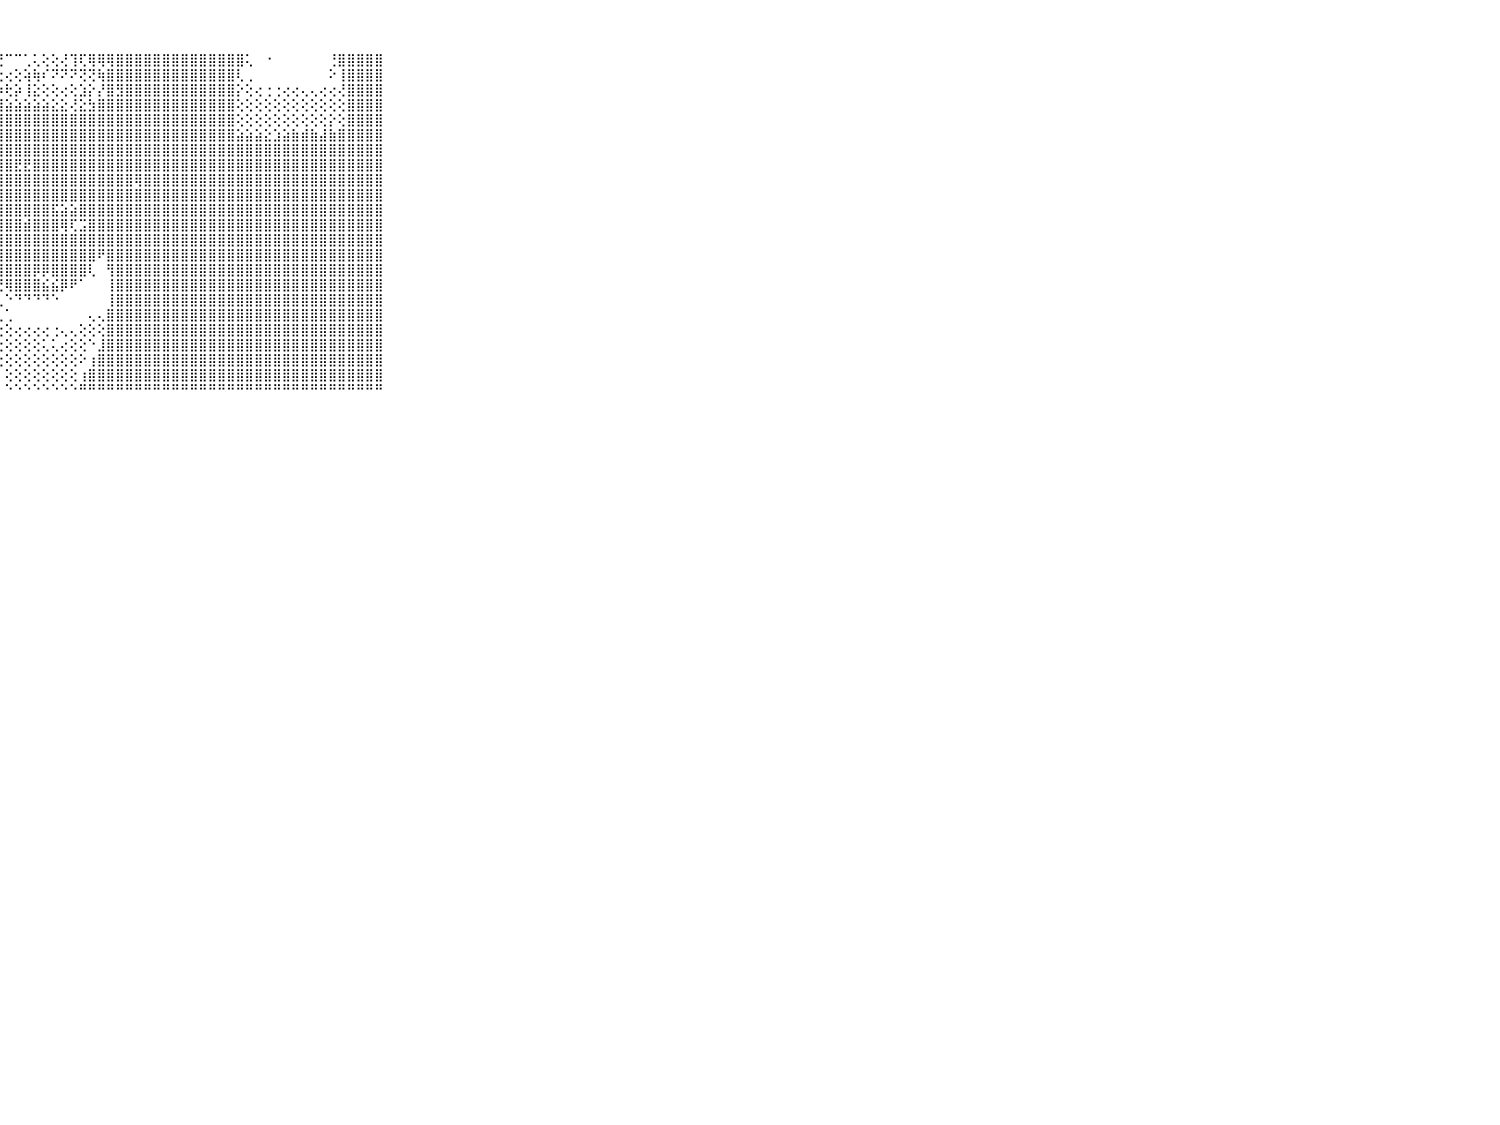

⠀⠀⠀⠀⠀⠀⠀⠀⠀⠀⠀⣿⣿⣿⣿⣿⣿⣿⣿⣿⣿⣿⣿⣿⣿⣿⣿⢟⠉⠉⢁⢅⢕⢕⢜⢹⢏⢿⢿⢿⣿⣿⣿⣿⣿⣿⣿⣿⣿⣿⣿⣿⣿⣿⢅⠀⠐⠀⠀⠀⠀⠀⠀⢘⣿⣿⣿⣿⣿⠀⠀⠀⠀⠀⠀⠀⠀⠀⠀⠀⠀
⠀⠀⠀⠀⠀⠀⠀⠀⠀⠀⠀⣹⣿⣿⣿⡿⣿⣿⣿⣿⣿⣿⣿⣿⣿⡏⢑⢔⢔⢕⢵⢷⠎⠝⠝⠝⢝⢝⢷⣿⣿⣿⣿⣿⣿⣿⣿⣿⣿⣿⣿⣿⣿⢇⢀⠀⠀⠀⠀⠀⠀⠀⠀⠕⢸⣿⣿⣿⣿⠀⠀⠀⠀⠀⠀⠀⠀⠀⠀⠀⠀
⠀⠀⠀⠀⠀⠀⠀⠀⠀⠀⠀⣿⣿⣿⣿⣿⣿⣿⣿⣿⣿⣿⣿⣿⡇⣱⡇⡱⢗⡵⢸⣕⢕⢕⢔⢕⣱⡕⡜⣿⣻⣿⣿⣿⣿⣿⣿⣿⣿⣿⣿⣿⣿⡕⢕⢔⢐⢐⢔⢔⢄⢄⢔⢔⢜⣿⣿⣿⣿⠀⠀⠀⠀⠀⠀⠀⠀⠀⠀⠀⠀
⠀⠀⠀⠀⠀⠀⠀⠀⠀⠀⠀⣿⣿⣿⣿⣿⣿⣿⣿⣿⣿⣿⣿⣿⡇⢗⢷⣾⣵⣵⣵⣵⣵⣕⣕⢜⣕⣳⣿⣿⣿⣿⣿⣿⣿⣿⣿⣿⣿⣿⣿⣿⣿⢕⢕⢕⢕⢕⢕⢕⢕⢕⢕⢕⢕⣿⣿⣿⣿⠀⠀⠀⠀⠀⠀⠀⠀⠀⠀⠀⠀
⠀⠀⠀⠀⠀⠀⠀⠀⠀⠀⠀⣿⣿⣿⣿⣿⣿⣿⣿⣿⣿⣿⣿⣿⢕⡇⣸⣿⣿⣿⣿⣿⣿⣿⣿⣿⣿⣿⣿⣿⣿⣿⣿⣿⣿⣿⣿⣿⣿⣿⣿⣿⣿⢕⢕⢕⢕⢕⢕⢕⢕⢕⢕⡕⢕⣿⣿⣿⣿⠀⠀⠀⠀⠀⠀⠀⠀⠀⠀⠀⠀
⠀⠀⠀⠀⠀⠀⠀⠀⠀⠀⠀⣿⣿⣿⣿⣿⣿⣿⣿⣿⣿⣿⣿⣿⢕⢹⣿⣿⣿⣿⣿⣿⣿⣿⣿⣿⣿⣿⣿⣿⣿⣿⣿⣿⣿⣿⣿⣿⣿⣿⣿⣿⣿⣵⣵⣵⣕⣱⣵⣷⣾⣷⣼⣷⣿⣿⣿⣿⣿⠀⠀⠀⠀⠀⠀⠀⠀⠀⠀⠀⠀
⠀⠀⠀⠀⠀⠀⠀⠀⠀⠀⠀⣿⣿⣿⣿⣿⣿⣿⣿⣿⣿⣿⣿⣿⢕⢸⣿⣿⣿⣿⣿⣿⣿⣿⣿⣿⣿⣿⣿⣿⣿⣿⣿⣿⣿⣿⣿⣿⣿⣿⣿⣿⣿⣿⣿⣿⣿⣿⣿⣿⣿⣿⣿⣿⣿⣿⣿⣿⣿⠀⠀⠀⠀⠀⠀⠀⠀⠀⠀⠀⠀
⠀⠀⠀⠀⠀⠀⠀⠀⠀⠀⠀⣿⣿⣿⣿⣿⣿⣿⣿⣿⣿⣿⣿⣿⣇⢸⣿⣿⣿⣟⣟⣿⣿⣿⣿⣿⣿⣿⣿⣿⣿⣿⣿⣿⣿⣿⣿⣿⣿⣿⣿⣿⣿⣿⣿⣿⣿⣿⣿⣿⣿⣿⣿⣿⣿⣿⣿⣿⣿⠀⠀⠀⠀⠀⠀⠀⠀⠀⠀⠀⠀
⠀⠀⠀⠀⠀⠀⠀⠀⠀⠀⠀⣿⣿⣿⣿⣿⣿⣿⣿⣿⣿⣿⣿⣿⣿⣿⣿⣿⣿⣿⣿⣿⣿⣿⣿⣿⣿⣿⣿⣿⣿⣿⢿⣿⣿⣿⣿⣿⣿⣿⣿⣿⣿⣿⣿⣿⣿⣿⣿⣿⣿⣿⣿⣿⣿⣿⣿⣿⣿⠀⠀⠀⠀⠀⠀⠀⠀⠀⠀⠀⠀
⠀⠀⠀⠀⠀⠀⠀⠀⠀⠀⠀⣿⣿⣿⣿⣿⣿⣿⣿⣿⣿⣿⣿⣿⣿⣿⣿⣿⣿⣿⣿⣿⣿⣿⣿⣿⣿⣿⣿⣿⣿⣿⣿⣿⣿⣿⣿⣿⣿⣿⣿⣿⣿⣿⣿⣿⣿⣿⣿⣿⣿⣿⣿⣿⣿⣿⣿⣿⣿⠀⠀⠀⠀⠀⠀⠀⠀⠀⠀⠀⠀
⠀⠀⠀⠀⠀⠀⠀⠀⠀⠀⠀⣿⣿⣿⣿⣿⣿⣿⣿⣿⣿⣿⣿⣿⣿⣿⣿⣿⣿⣿⣿⣿⣿⣯⣵⣵⣿⣿⣿⣿⣿⣿⣿⣿⣿⣿⣿⣿⣿⣿⣿⣿⣿⣿⣿⣿⣿⣿⣿⣿⣿⣿⣿⣿⣿⣿⣿⣿⣿⠀⠀⠀⠀⠀⠀⠀⠀⠀⠀⠀⠀
⠀⠀⠀⠀⠀⠀⠀⠀⠀⠀⠀⣿⣿⣿⣿⣿⣿⣿⣿⣿⣿⣿⣿⣿⣿⣿⣿⣿⣿⣿⣾⣿⣿⣿⢿⢏⣩⣿⣿⣿⣿⣿⣿⣿⣿⣿⣿⣿⣿⣿⣿⣿⣿⣿⣿⣿⣿⣿⣿⣿⣿⣿⣿⣿⣿⣿⣿⣿⣿⠀⠀⠀⠀⠀⠀⠀⠀⠀⠀⠀⠀
⠀⠀⠀⠀⠀⠀⠀⠀⠀⠀⠀⣿⣿⣿⣿⣿⣿⣿⣿⣿⣿⣿⣿⣿⣿⣿⣿⣿⣿⣿⣿⣿⣿⣿⣿⣿⣿⣿⣿⣿⣿⣿⣿⣿⣿⣿⣿⣿⣿⣿⣿⣿⣿⣿⣿⣿⣿⣿⣿⣿⣿⣿⣿⣿⣿⣿⣿⣿⣿⠀⠀⠀⠀⠀⠀⠀⠀⠀⠀⠀⠀
⠀⠀⠀⠀⠀⠀⠀⠀⠀⠀⠀⣿⣿⣿⣿⣿⣿⣿⣿⣿⣿⣿⣿⣿⣿⢏⣿⣿⣿⣿⣿⣿⣿⣿⣿⣿⣿⣿⠟⣿⣿⣿⣿⣿⣿⣿⣿⣿⣿⣿⣿⣿⣿⣿⣿⣿⣿⣿⣿⣿⣿⣿⣿⣿⣿⣿⣿⣿⣿⠀⠀⠀⠀⠀⠀⠀⠀⠀⠀⠀⠀
⠀⠀⠀⠀⠀⠀⠀⠀⠀⠀⠀⣿⣿⣿⣿⣿⣿⣿⣿⣿⣿⣿⣿⣿⡏⢕⢸⣿⣿⣿⣿⡿⡿⣿⣿⣿⣿⢇⠀⢻⣿⣿⣿⣿⣿⣿⣿⣿⣿⣿⣿⣿⣿⣿⣿⣿⣿⣿⣿⣿⣿⣿⣿⣿⣿⣿⣿⣿⣿⠀⠀⠀⠀⠀⠀⠀⠀⠀⠀⠀⠀
⠀⠀⠀⠀⠀⠀⠀⠀⠀⠀⠀⣿⣿⣿⣿⣿⣿⣿⣿⣿⣿⣿⣿⣿⠕⢕⢕⢝⢿⣿⣿⣿⣮⣮⡿⠟⠁⠀⠀⢸⣿⣿⣿⣿⣿⣿⣿⣿⣿⣿⣿⣿⣿⣿⣿⣿⣿⣿⣿⣿⣿⣿⣿⣿⣿⣿⣿⣿⣿⠀⠀⠀⠀⠀⠀⠀⠀⠀⠀⠀⠀
⠀⠀⠀⠀⠀⠀⠀⠀⠀⠀⠀⣿⣿⣿⣿⣿⣿⣿⣿⣿⣿⣿⣿⣿⠀⢕⢕⢁⠑⠙⠙⠙⠙⠑⠀⠀⠀⠀⠀⢸⣿⣿⣿⣿⣿⣿⣿⣿⣿⣿⣿⣿⣿⣿⣿⣿⣿⣿⣿⣿⣿⣿⣿⣿⣿⣿⣿⣿⣿⠀⠀⠀⠀⠀⠀⠀⠀⠀⠀⠀⠀
⠀⠀⠀⠀⠀⠀⠀⠀⠀⠀⠀⣿⣿⣿⣿⣿⣿⣿⣿⣿⣿⣿⣿⣿⡕⢕⢕⢅⢁⠀⠀⠀⠀⠀⠀⠀⠀⢄⢄⣿⣿⣿⣿⣿⣿⣿⣿⣿⣿⣿⣿⣿⣿⣿⣿⣿⣿⣿⣿⣿⣿⣿⣿⣿⣿⣿⣿⣿⣿⠀⠀⠀⠀⠀⠀⠀⠀⠀⠀⠀⠀
⠀⠀⠀⠀⠀⠀⠀⠀⠀⠀⠀⣿⣿⣿⣿⣿⣿⣿⣿⣿⣿⣿⣿⣿⡇⢕⢕⢕⢕⢔⢔⢔⢔⢐⢄⢄⢕⢕⢕⣿⣿⣿⣿⣿⣿⣿⣿⣿⣿⣿⣿⣿⣿⣿⣿⣿⣿⣿⣿⣿⣿⣿⣿⣿⣿⣿⣿⣿⣿⠀⠀⠀⠀⠀⠀⠀⠀⠀⠀⠀⠀
⠀⠀⠀⠀⠀⠀⠀⠀⠀⠀⠀⣿⣿⣿⣿⣿⣿⣿⣿⣿⣿⣿⣿⣿⣿⡕⢕⢕⢕⢕⢕⢕⢅⢅⢔⢕⢕⠑⣸⣿⣿⣿⣿⣿⣿⣿⣿⣿⣿⣿⣿⣿⣿⣿⣿⣿⣿⣿⣿⣿⣿⣿⣿⣿⣿⣿⣿⣿⣿⠀⠀⠀⠀⠀⠀⠀⠀⠀⠀⠀⠀
⠀⠀⠀⠀⠀⠀⠀⠀⠀⠀⠀⣿⣿⣿⣿⣿⣿⣿⣿⣿⣿⣿⣿⣿⣿⣷⡕⢕⢕⢕⢕⢕⢕⢕⢕⢕⠕⢰⣿⣿⣿⣿⣿⣿⣿⣿⣿⣿⣿⣿⣿⣿⣿⣿⣿⣿⣿⣿⣿⣿⣿⣿⣿⣿⣿⣿⣿⣿⣿⠀⠀⠀⠀⠀⠀⠀⠀⠀⠀⠀⠀
⠀⠀⠀⠀⠀⠀⠀⠀⠀⠀⠀⣿⣿⣿⣿⣿⣿⣿⣿⣿⣿⣿⣿⣿⣿⣿⡇⠁⢕⢕⢕⢕⢕⢕⢕⢕⢰⣿⣿⣿⣿⣿⣿⣿⣿⣿⣿⣿⣿⣿⣿⣿⣿⣿⣿⣿⣿⣿⣿⣿⣿⣿⣿⣿⣿⣿⣿⣿⣿⠀⠀⠀⠀⠀⠀⠀⠀⠀⠀⠀⠀
⠀⠀⠀⠀⠀⠀⠀⠀⠀⠀⠀⠛⠛⠛⠛⠛⠛⠛⠛⠛⠛⠛⠛⠛⠛⠛⠛⠀⠑⠑⠑⠑⠑⠑⠑⠑⠛⠛⠛⠛⠛⠛⠛⠛⠛⠛⠛⠛⠛⠛⠛⠛⠛⠛⠛⠛⠛⠛⠛⠛⠛⠛⠛⠛⠛⠛⠛⠛⠛⠀⠀⠀⠀⠀⠀⠀⠀⠀⠀⠀⠀